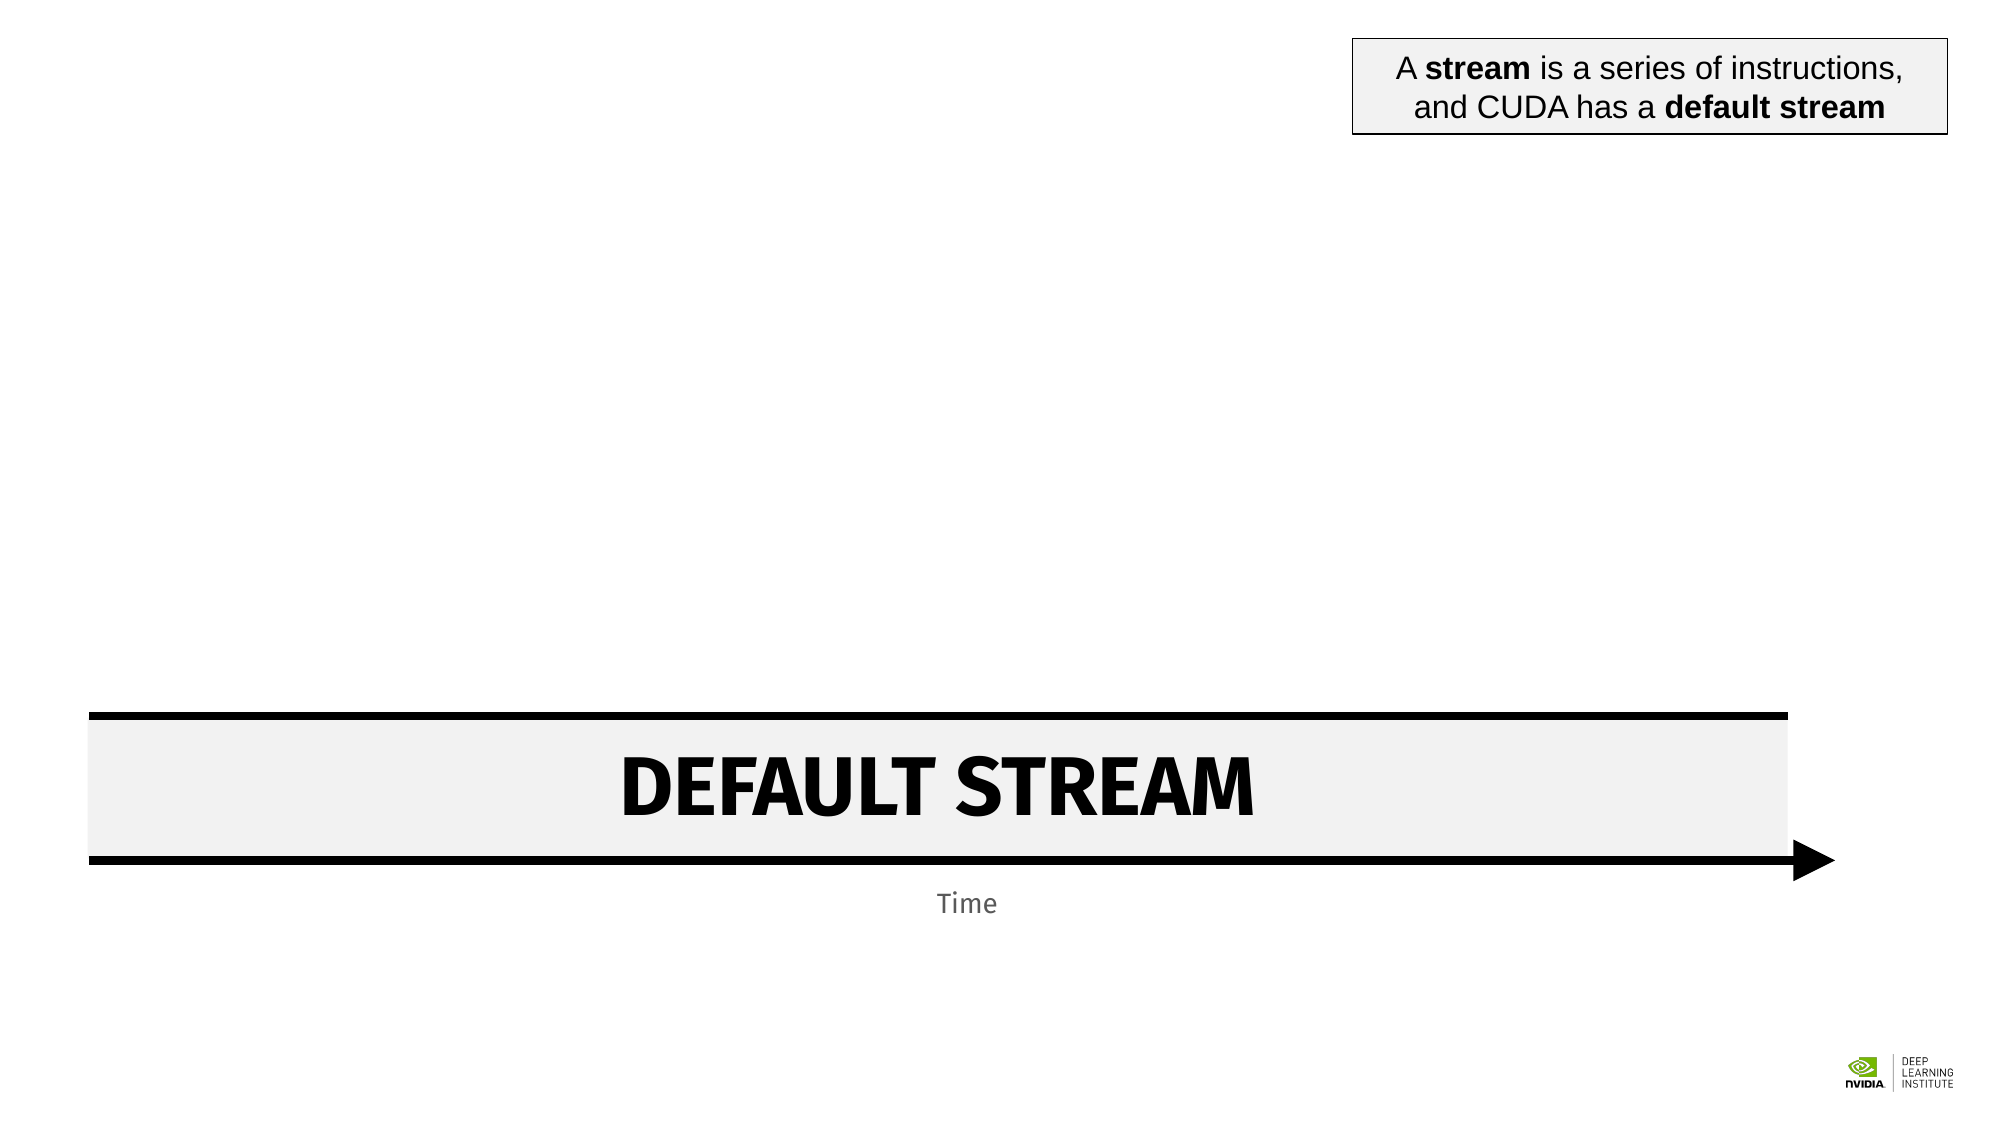

A stream is a series of instructions, and CUDA has a default stream

# DEFAULT STREAM
Time